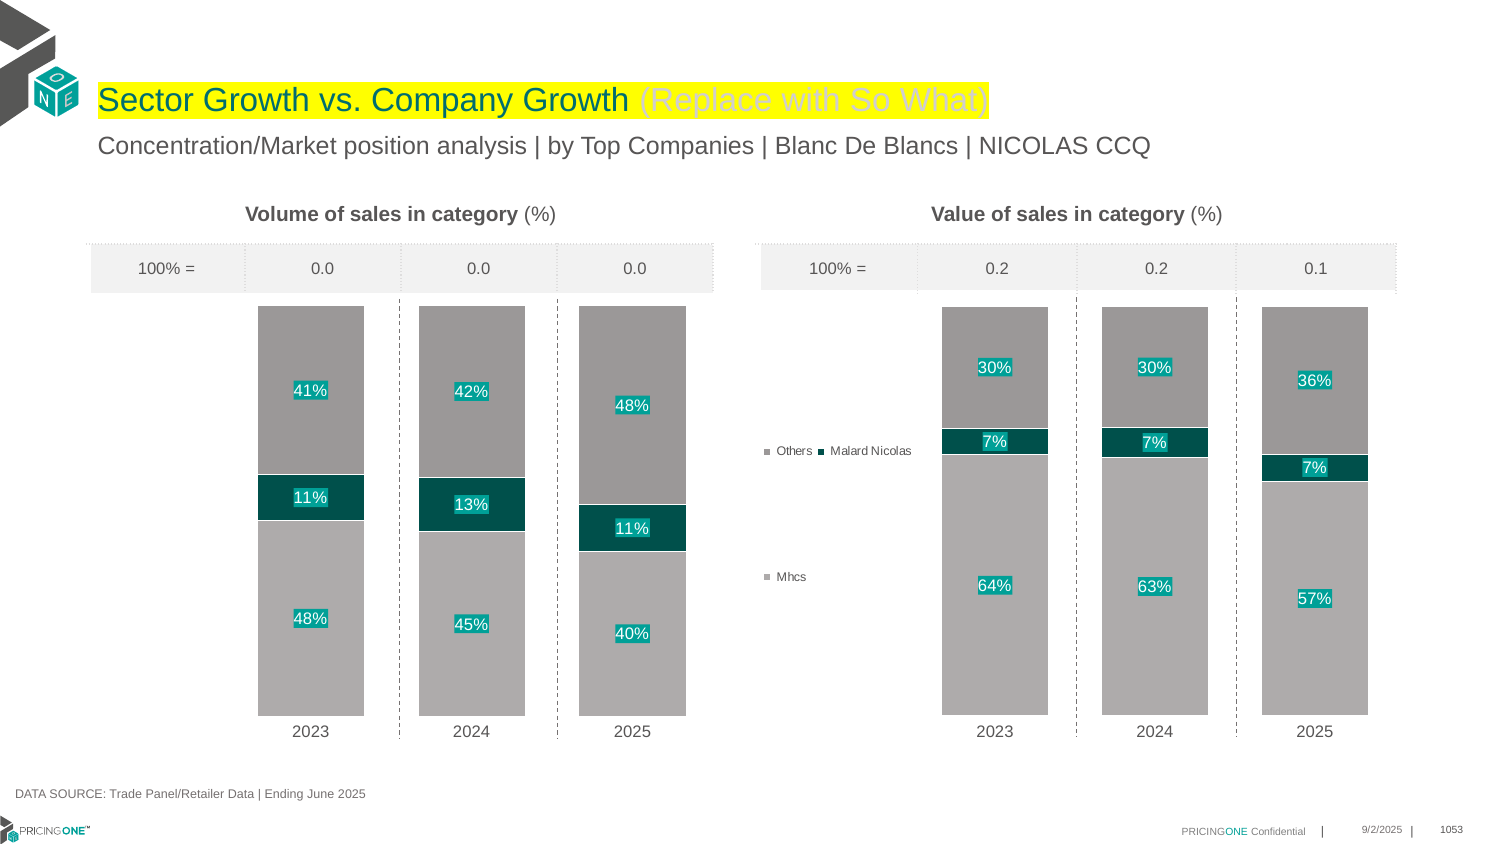

# Sector Growth vs. Company Growth (Replace with So What)
Concentration/Market position analysis | by Top Companies | Blanc De Blancs | NICOLAS CCQ
| Volume of sales in category (%) |  |  |  |
| --- | --- | --- | --- |
| 100% = | 0.0 | 0.0 | 0.0 |
| Value of sales in category (%) |  |  |  |
| --- | --- | --- | --- |
| 100% = | 0.2 | 0.2 | 0.1 |

### Chart

| Category | Mhcs | Malard Nicolas | Others |
|---|---|---|---|
| 2023 | 0.47695390781563124 | 0.11072144288577154 | 0.41232464929859725 |
| 2024 | 0.4506104328523862 | 0.12985571587125416 | 0.41953385127635956 |
| 2025 | 0.40214067278287463 | 0.11314984709480122 | 0.48470948012232423 |

### Chart

| Category | Mhcs | Malard Nicolas | Others |
|---|---|---|---|
| 2023 | 0.6367832899287026 | 0.06528305511676558 | 0.2979336549545319 |
| 2024 | 0.6310601239718118 | 0.071560724975842 | 0.29737915105234625 |
| 2025 | 0.5729036138539422 | 0.06594489833425225 | 0.3611514878118056 |
DATA SOURCE: Trade Panel/Retailer Data | Ending June 2025

9/2/2025
1053